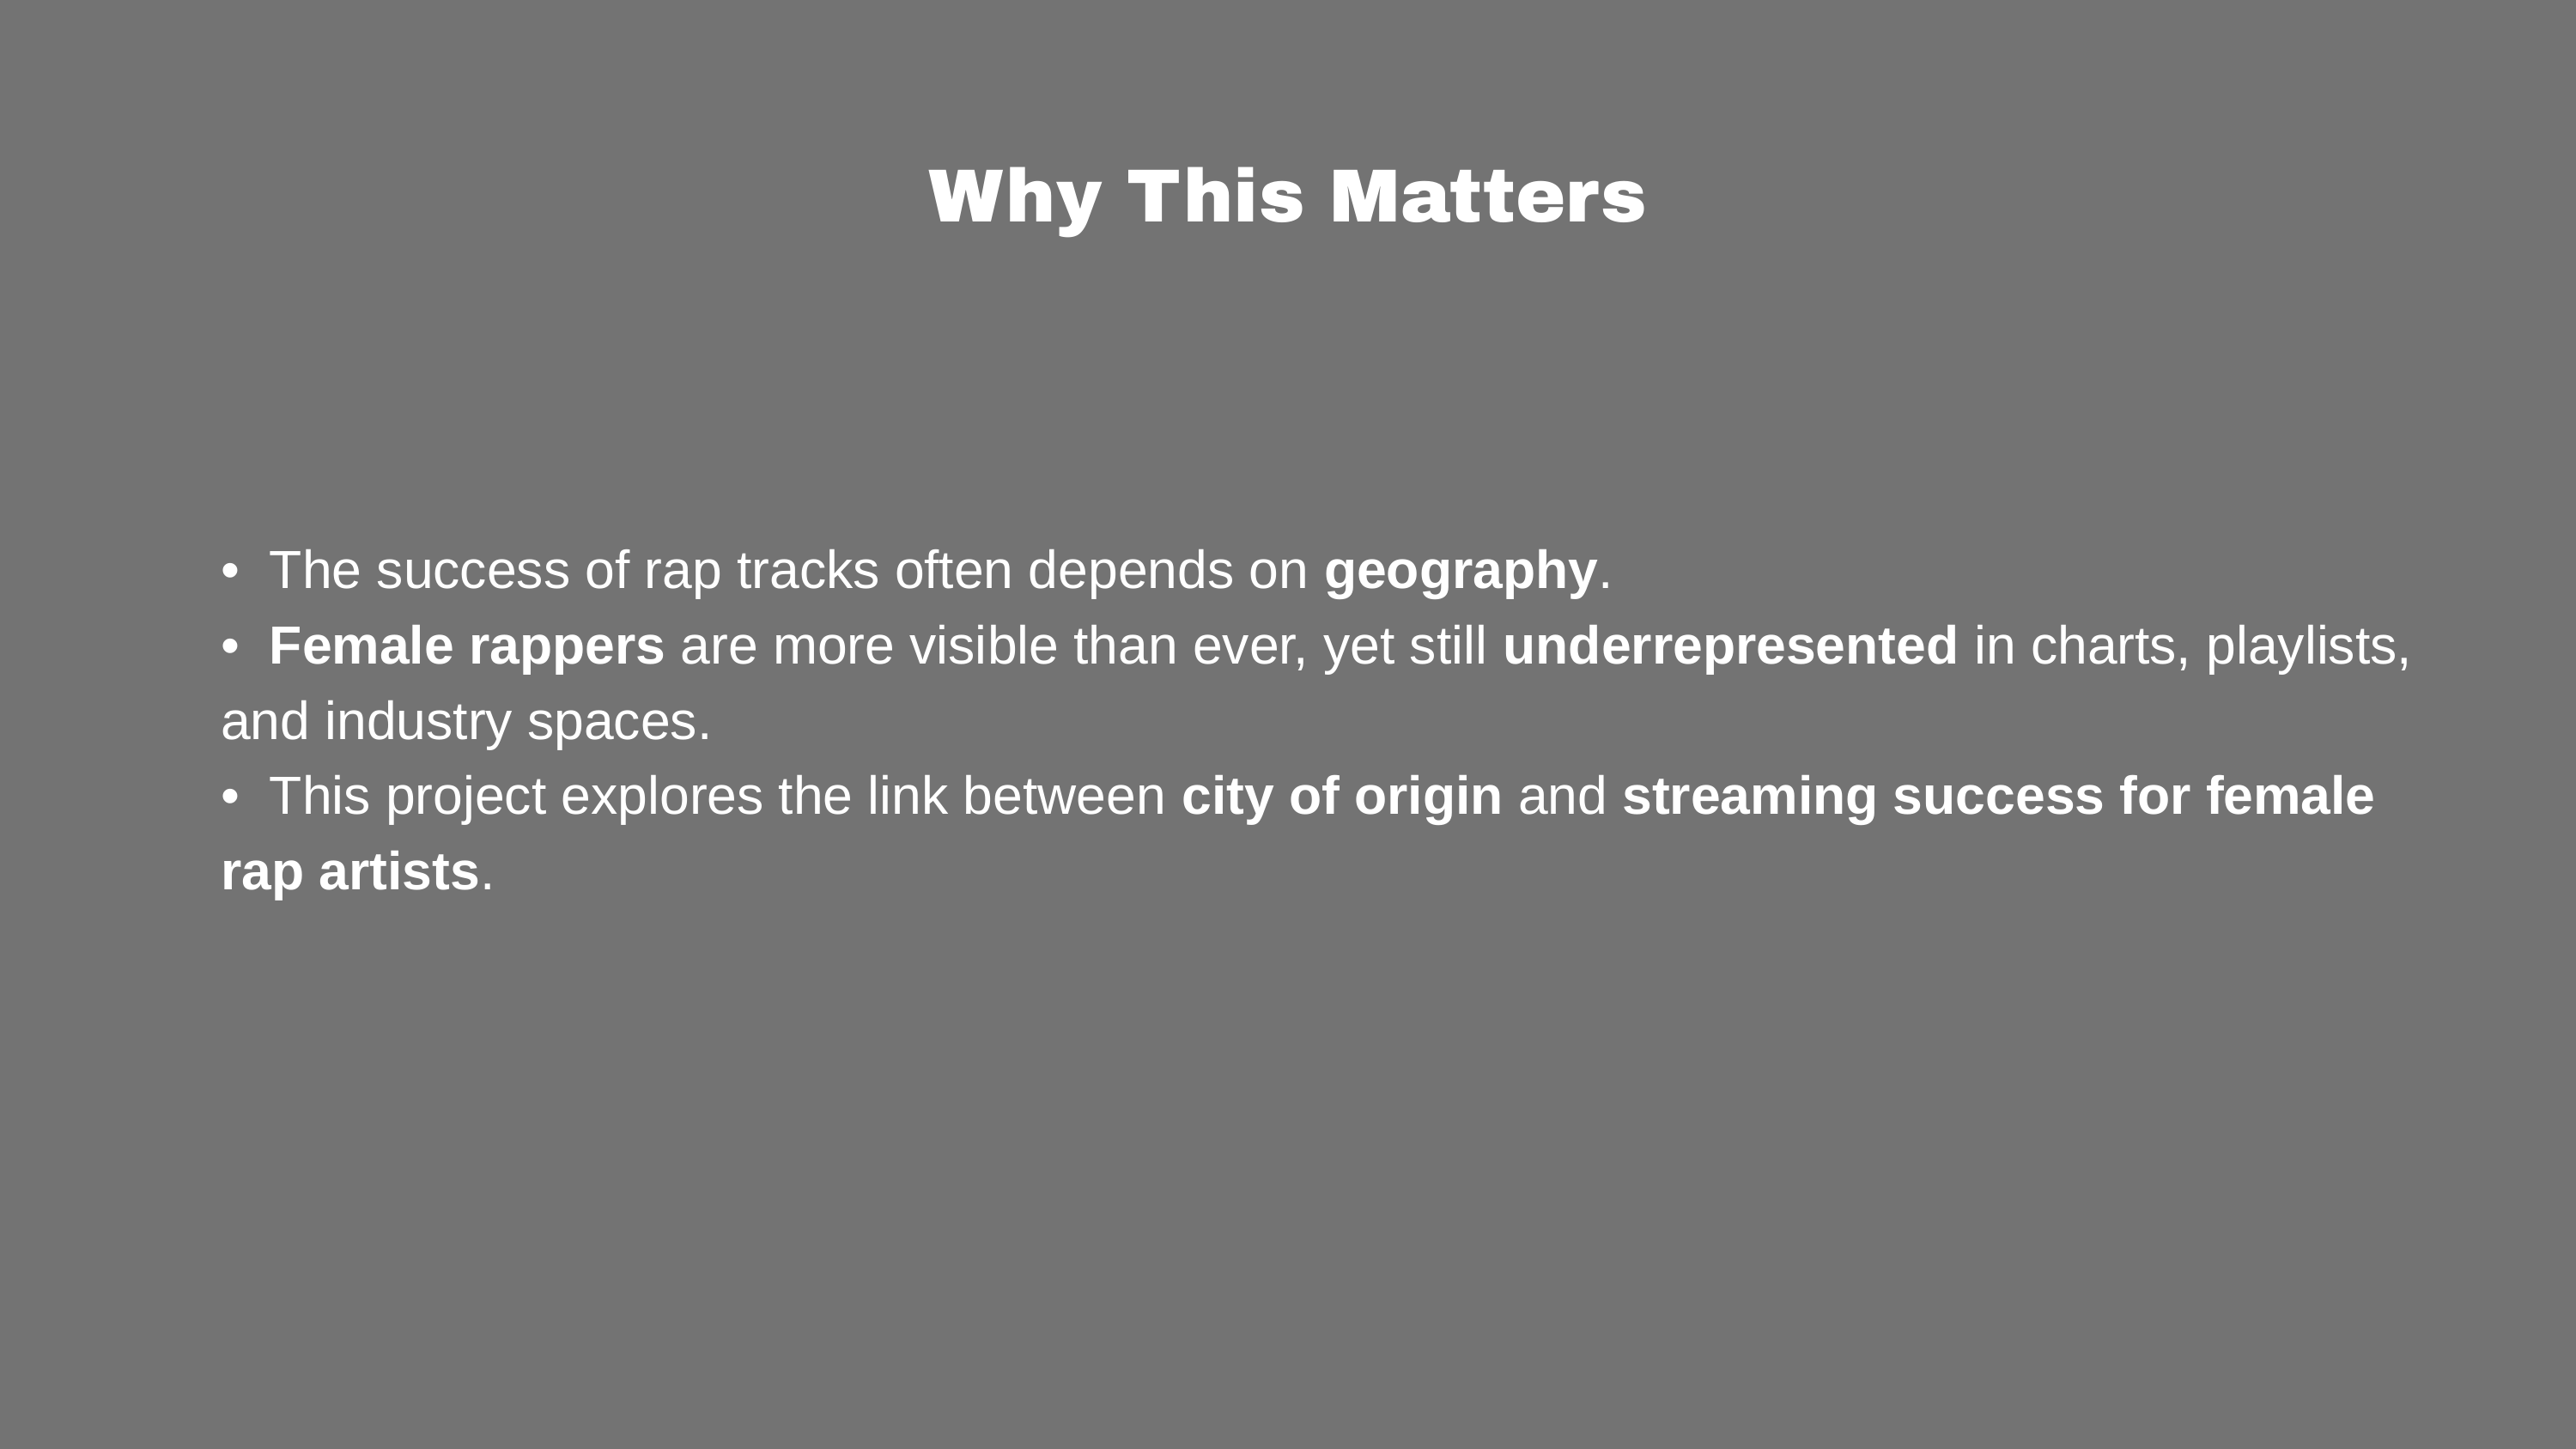

Why This Matters
•  The success of rap tracks often depends on geography.
•  Female rappers are more visible than ever, yet still underrepresented in charts, playlists, and industry spaces.
•  This project explores the link between city of origin and streaming success for female rap artists.